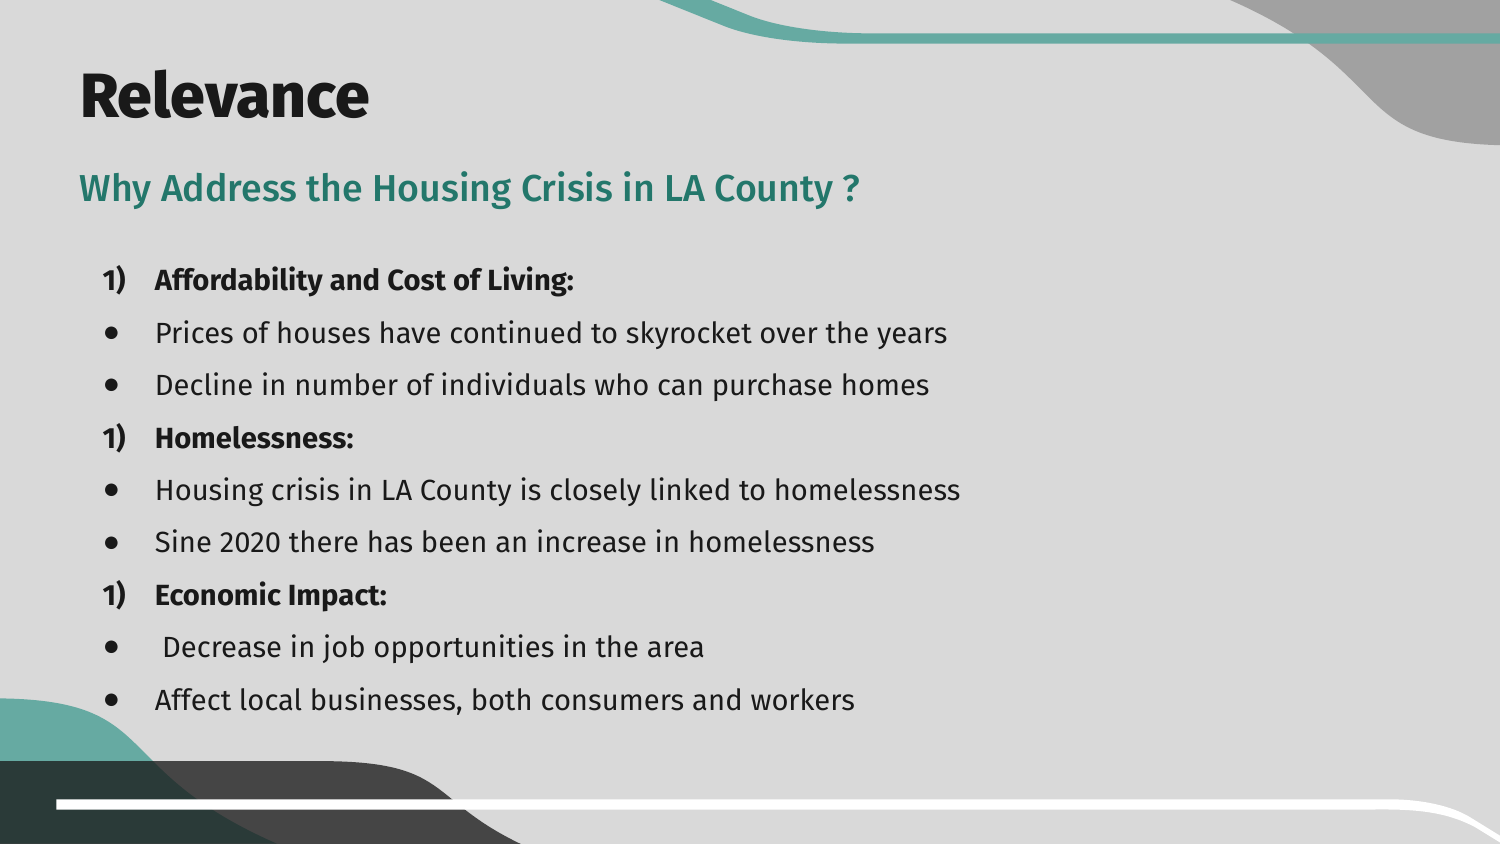

# Relevance
Why Address the Housing Crisis in LA County ?

Affordability and Cost of Living:
Prices of houses have continued to skyrocket over the years
Decline in number of individuals who can purchase homes
Homelessness:
Housing crisis in LA County is closely linked to homelessness
Sine 2020 there has been an increase in homelessness
Economic Impact:
 Decrease in job opportunities in the area
Affect local businesses, both consumers and workers